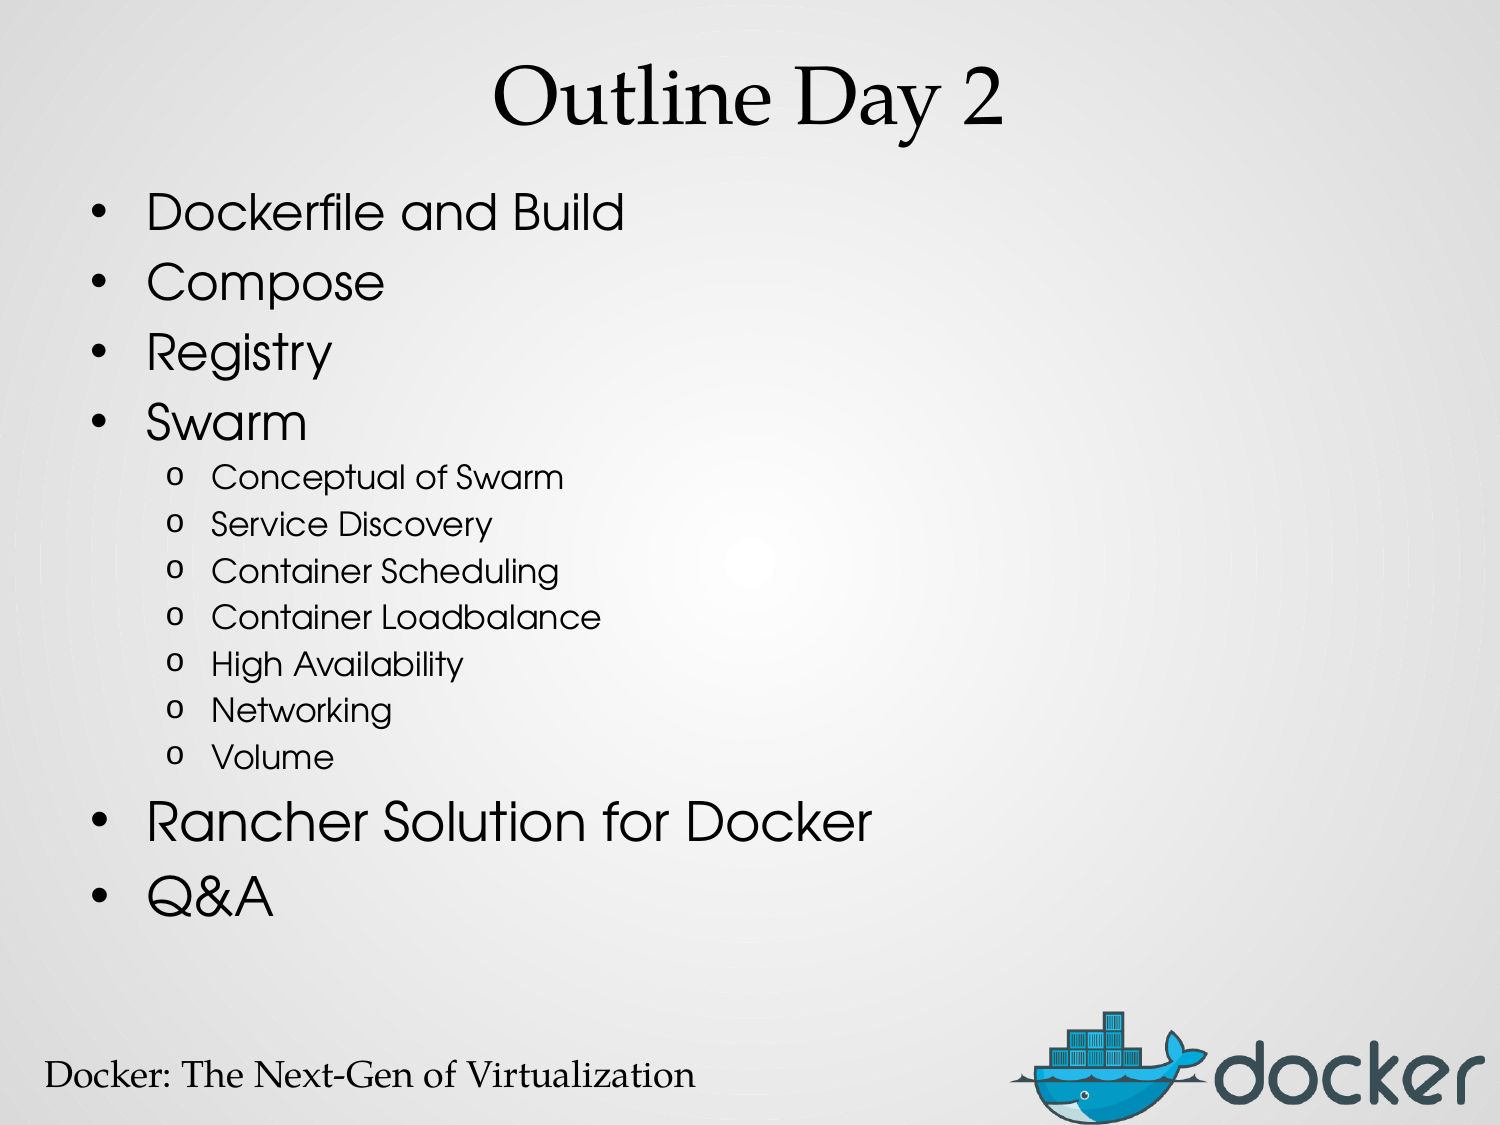

# Outline Day 2
Dockerfile and Build
Compose
Registry
Swarm
Conceptual of Swarm
Service Discovery
Container Scheduling
Container Loadbalance
High Availability
Networking
Volume
Rancher Solution for Docker
Q&A
Docker: The Next-Gen of Virtualization